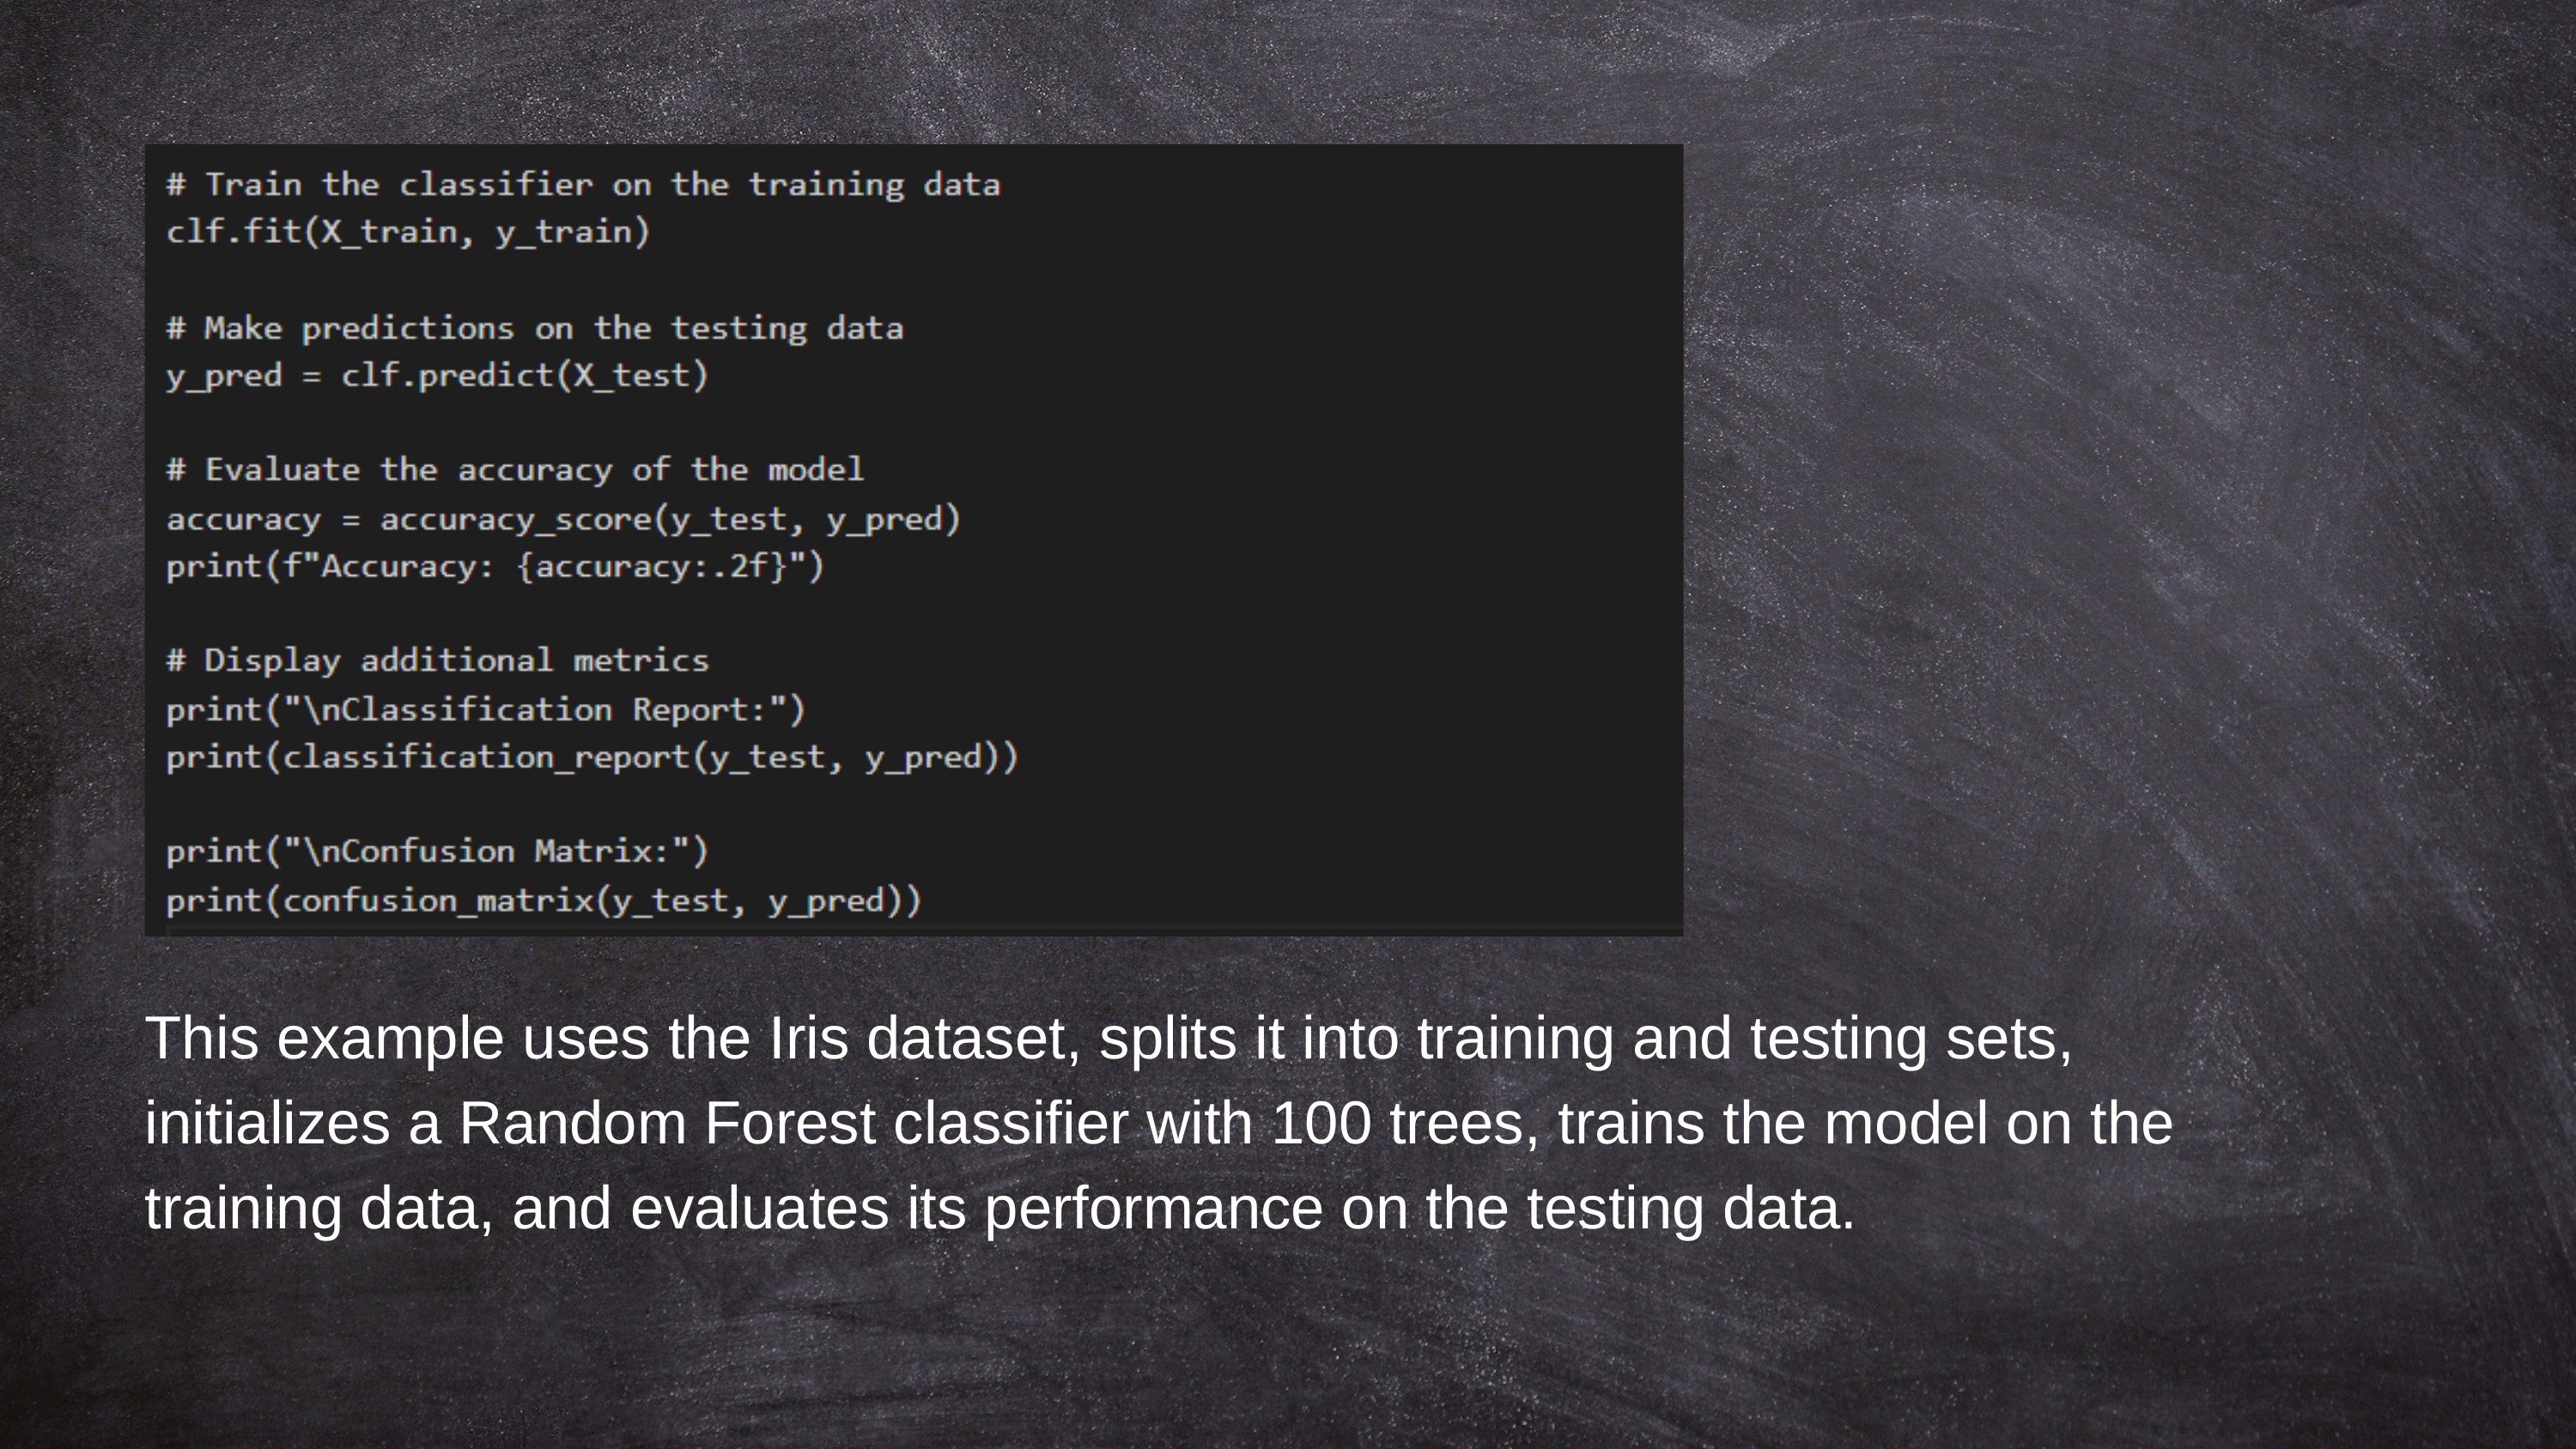

This example uses the Iris dataset, splits it into training and testing sets, initializes a Random Forest classifier with 100 trees, trains the model on the training data, and evaluates its performance on the testing data.